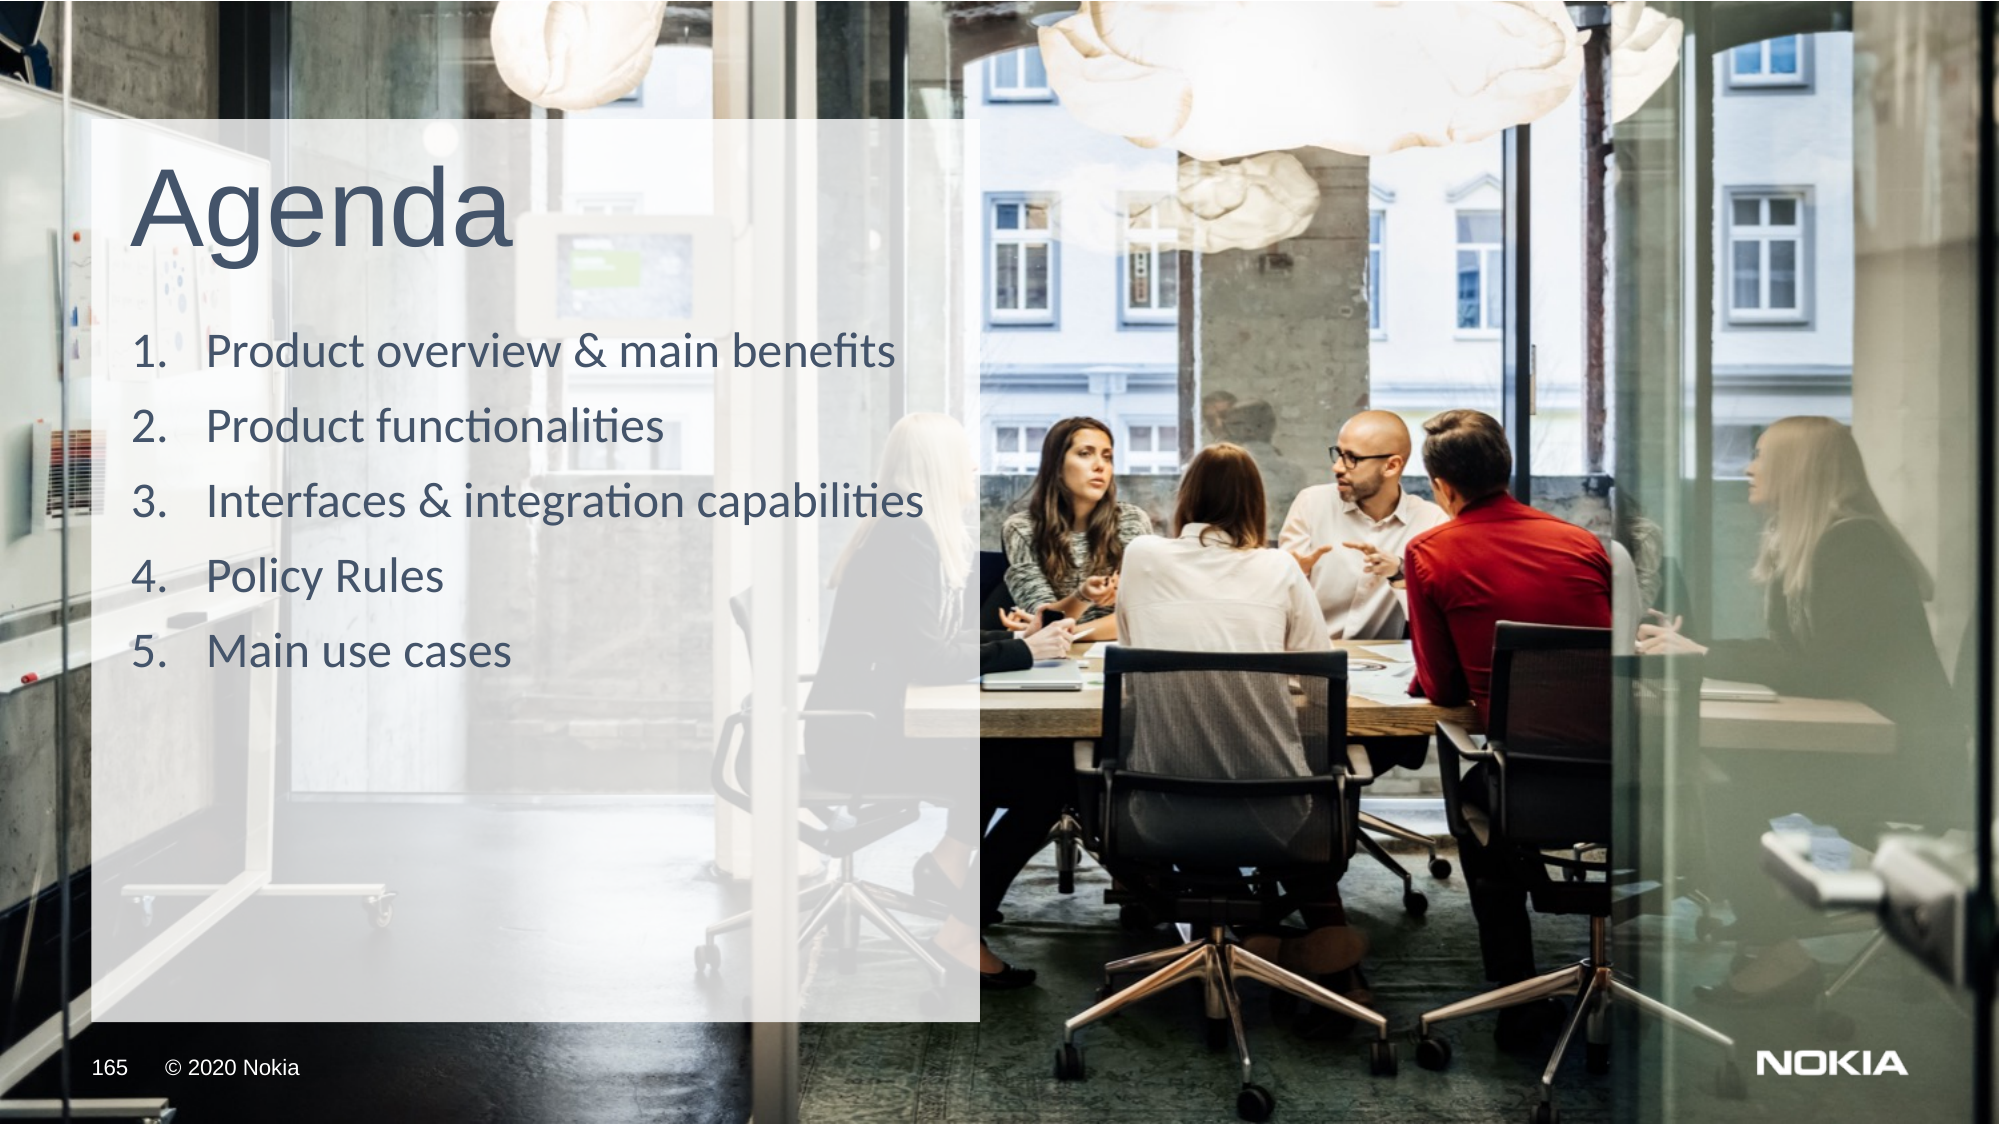

Agenda
Product overview & main benefits
Product functionalities
Interfaces & integration capabilities
Policy Rules
Main use cases